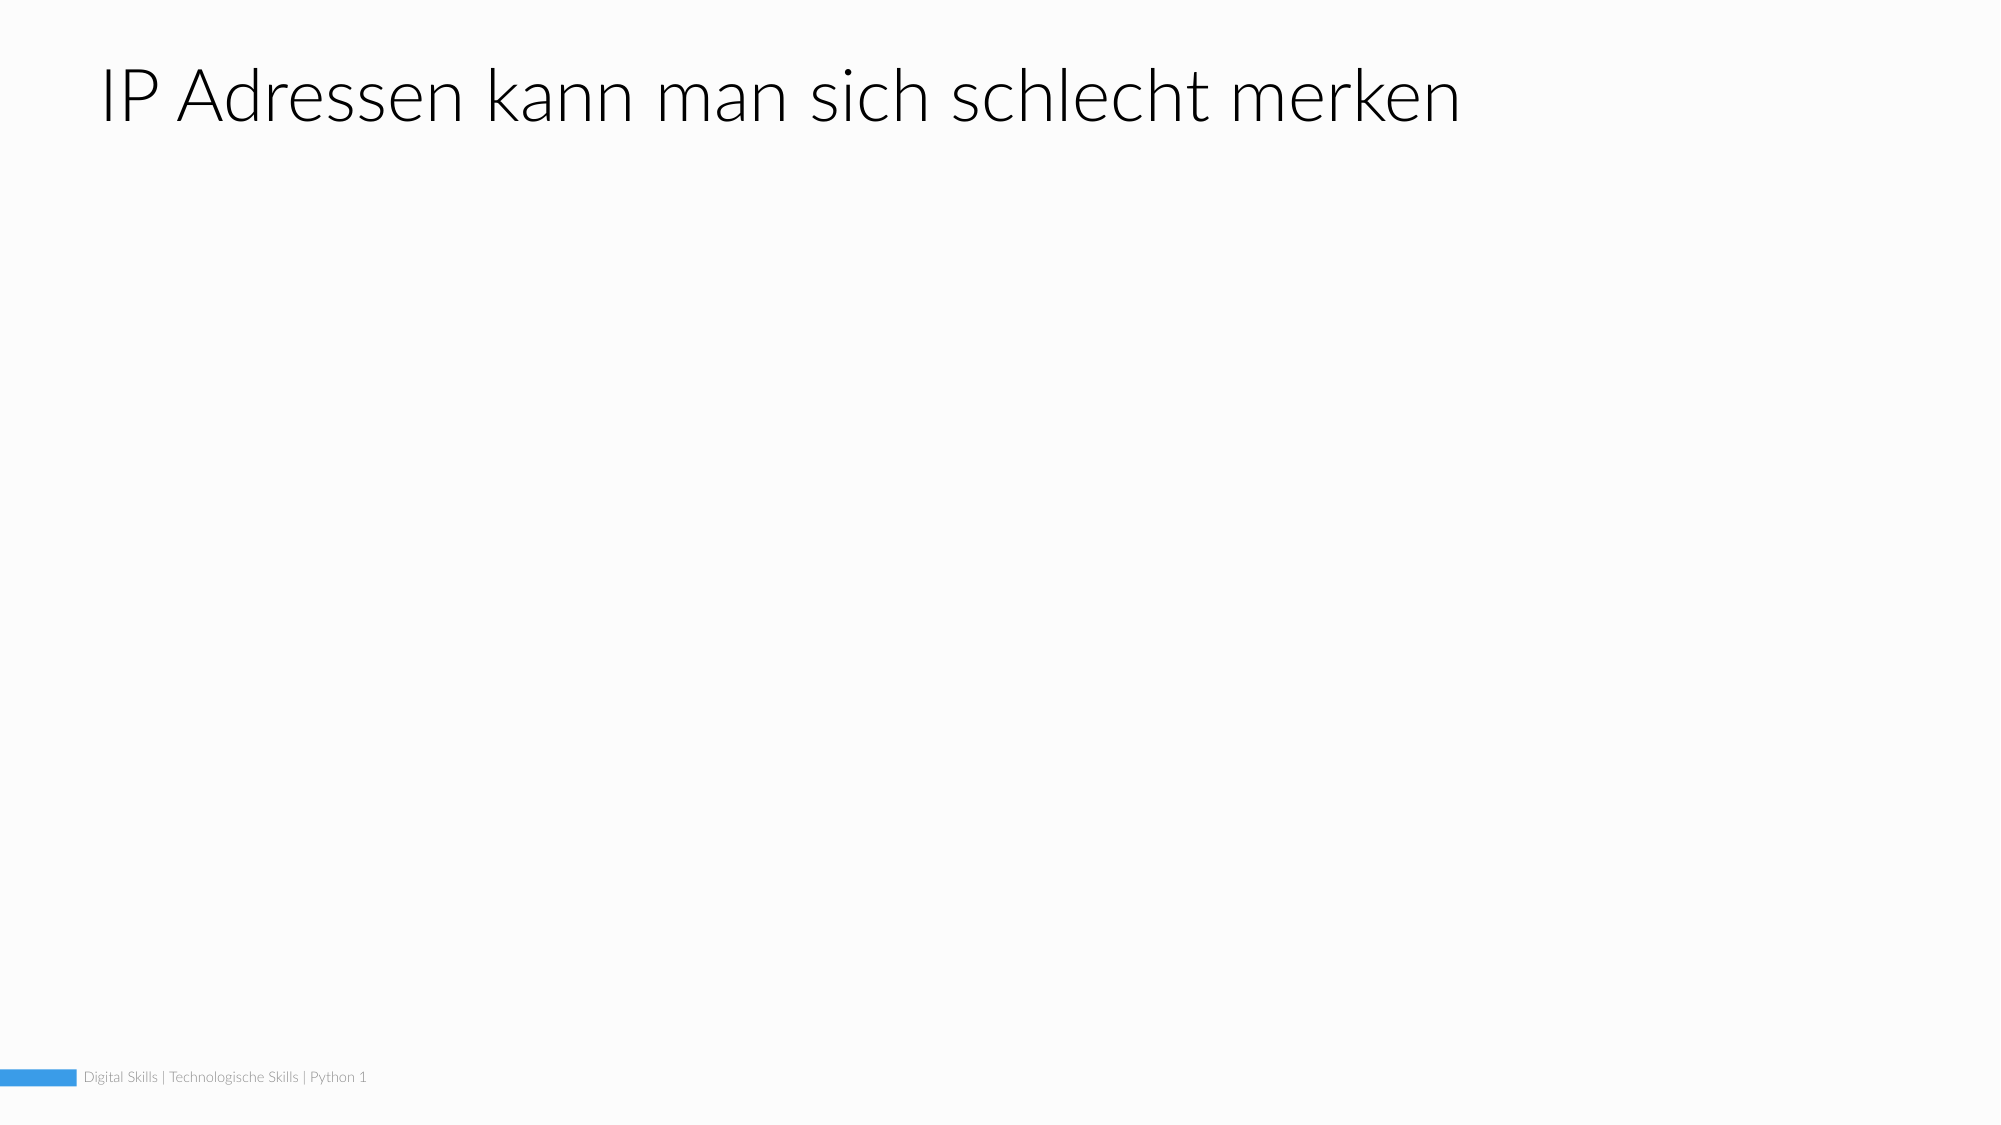

# IP Adressen kann man sich schlecht merken